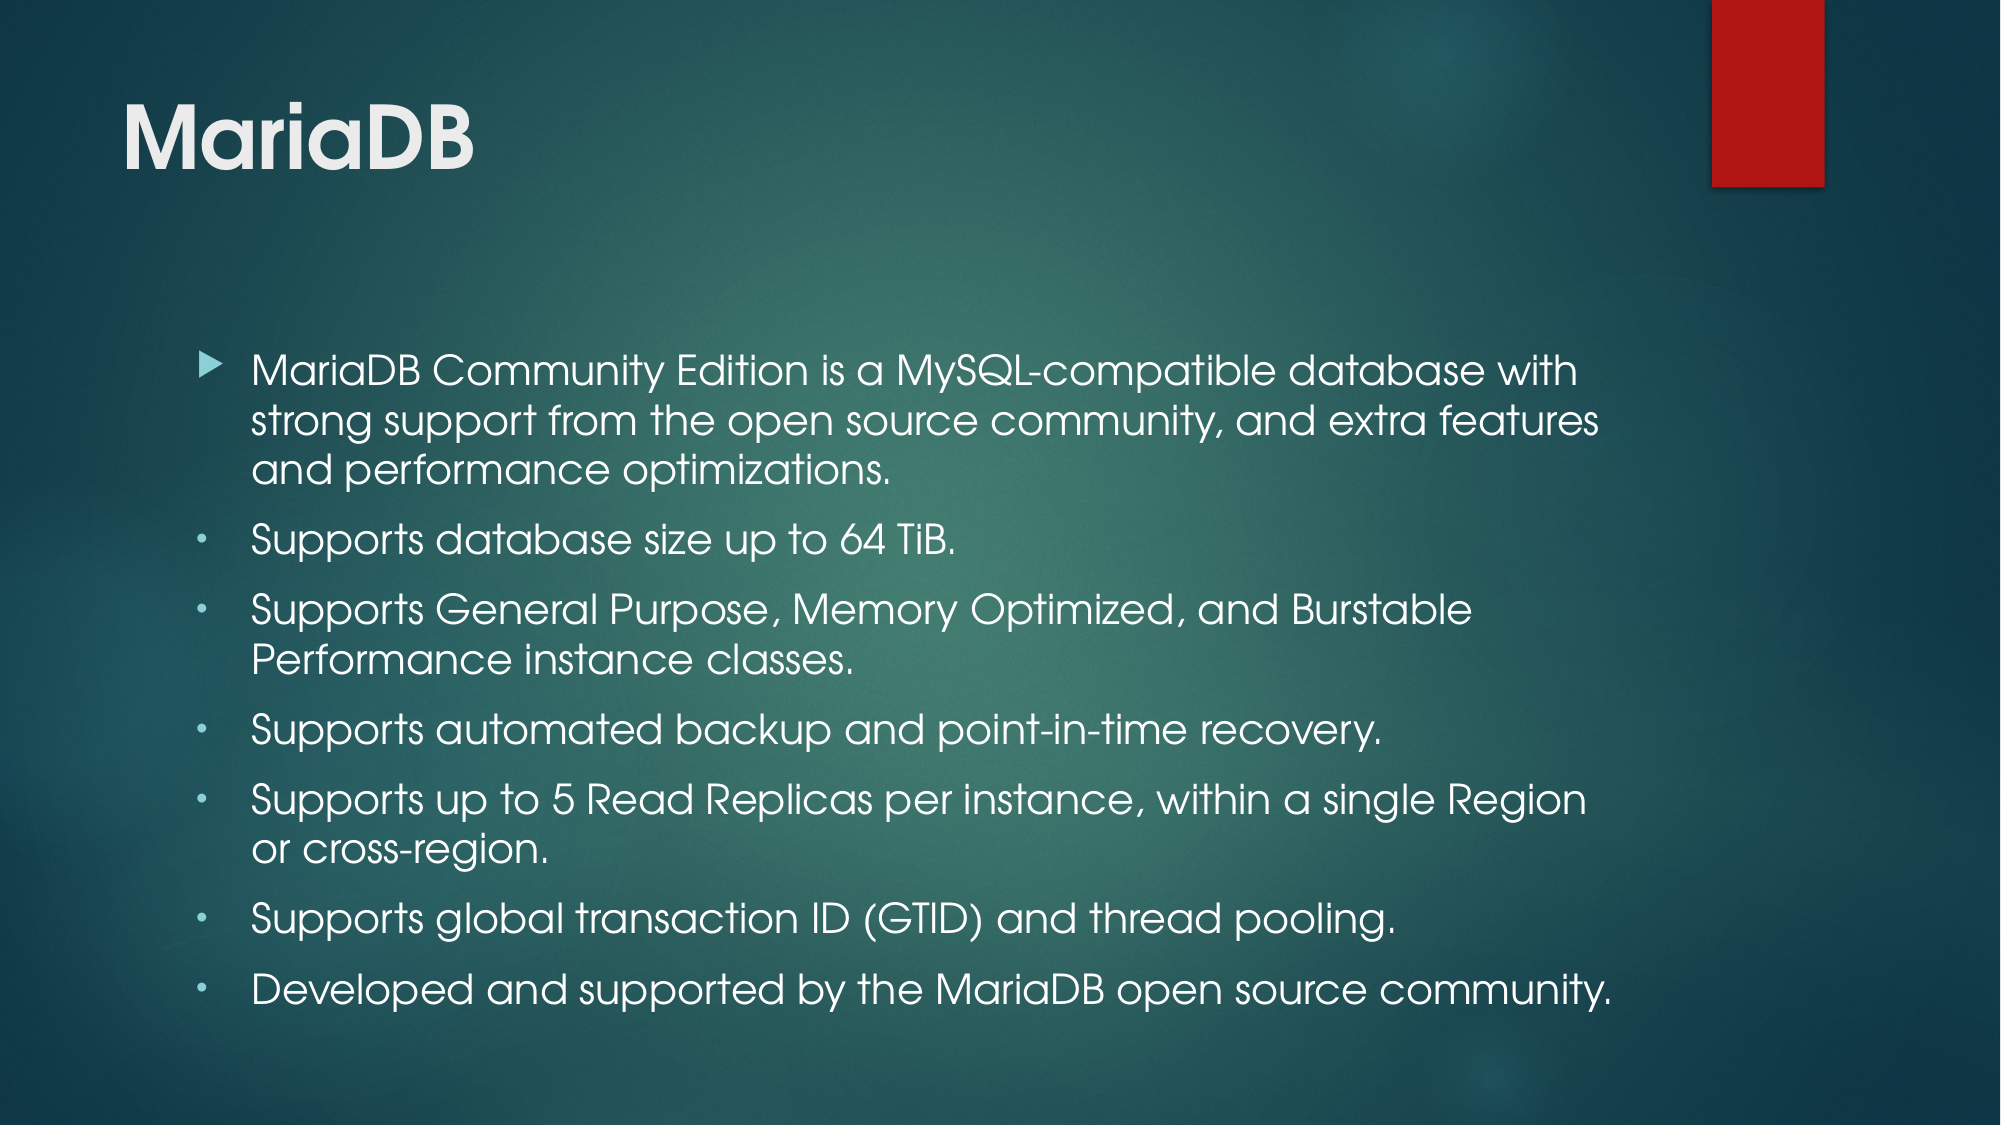

# MariaDB
MariaDB Community Edition is a MySQL-compatible database with strong support from the open source community, and extra features and performance optimizations.
Supports database size up to 64 TiB.
Supports General Purpose, Memory Optimized, and Burstable Performance instance classes.
Supports automated backup and point-in-time recovery.
Supports up to 5 Read Replicas per instance, within a single Region or cross-region.
Supports global transaction ID (GTID) and thread pooling.
Developed and supported by the MariaDB open source community.